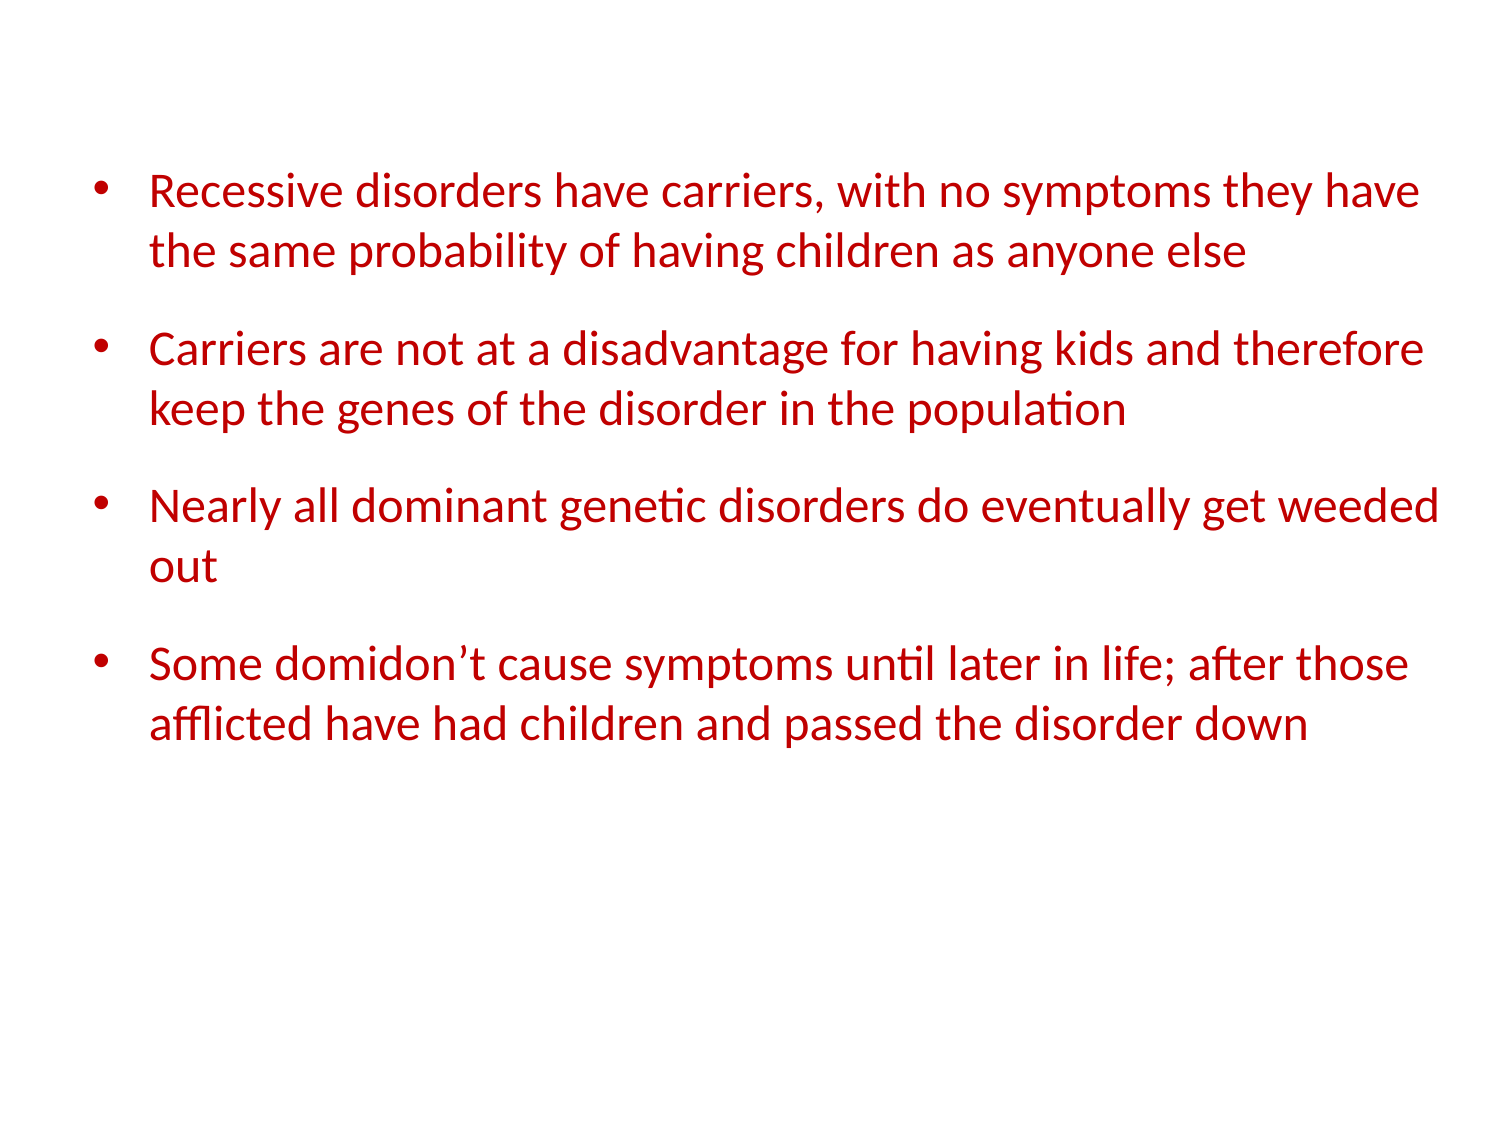

Recessive disorders have carriers, with no symptoms they have the same probability of having children as anyone else
Carriers are not at a disadvantage for having kids and therefore keep the genes of the disorder in the population
Nearly all dominant genetic disorders do eventually get weeded out
Some domidon’t cause symptoms until later in life; after those afflicted have had children and passed the disorder down